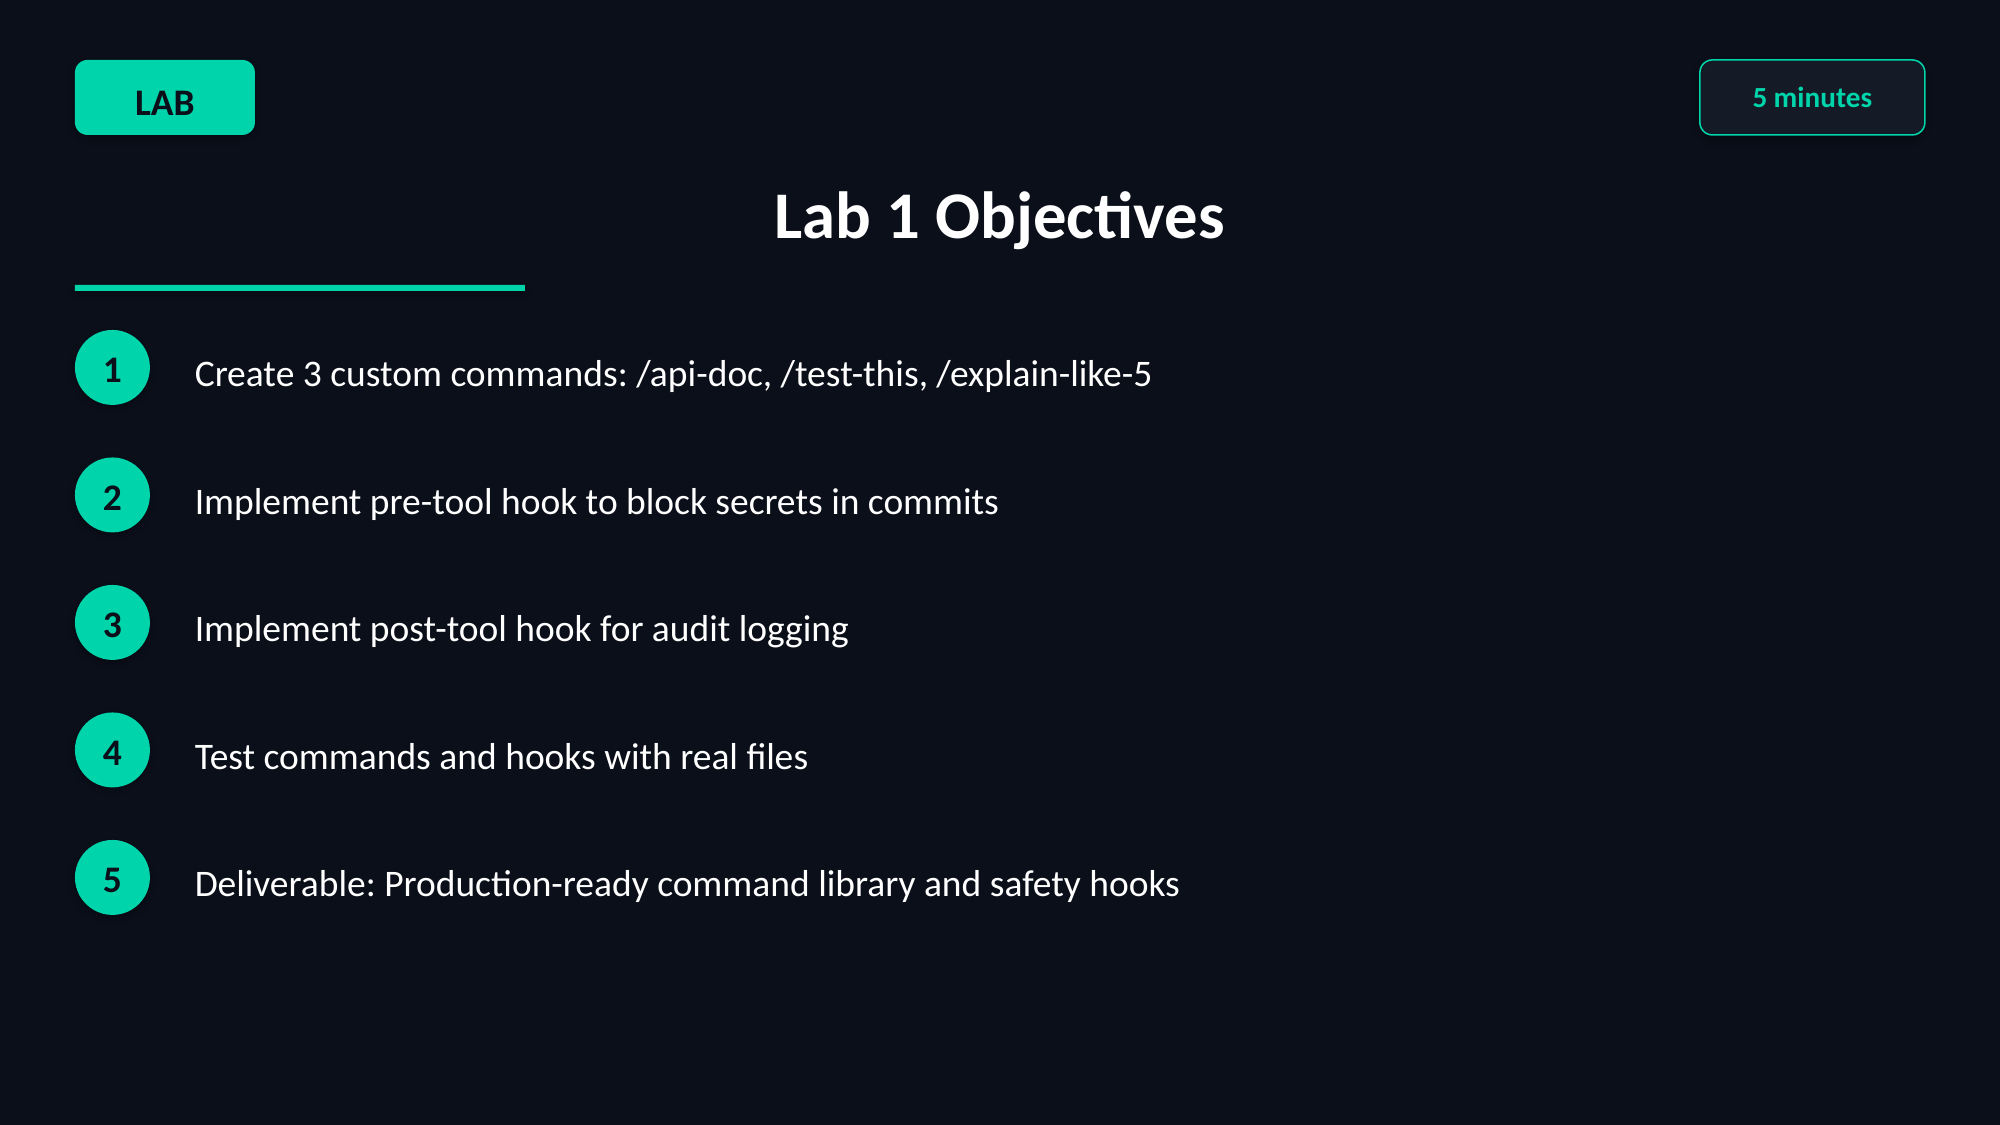

LAB
5 minutes
Lab 1 Objectives

1
Create 3 custom commands: /api-doc, /test-this, /explain-like-5

2
Implement pre-tool hook to block secrets in commits

3
Implement post-tool hook for audit logging

4
Test commands and hooks with real files

5
Deliverable: Production-ready command library and safety hooks